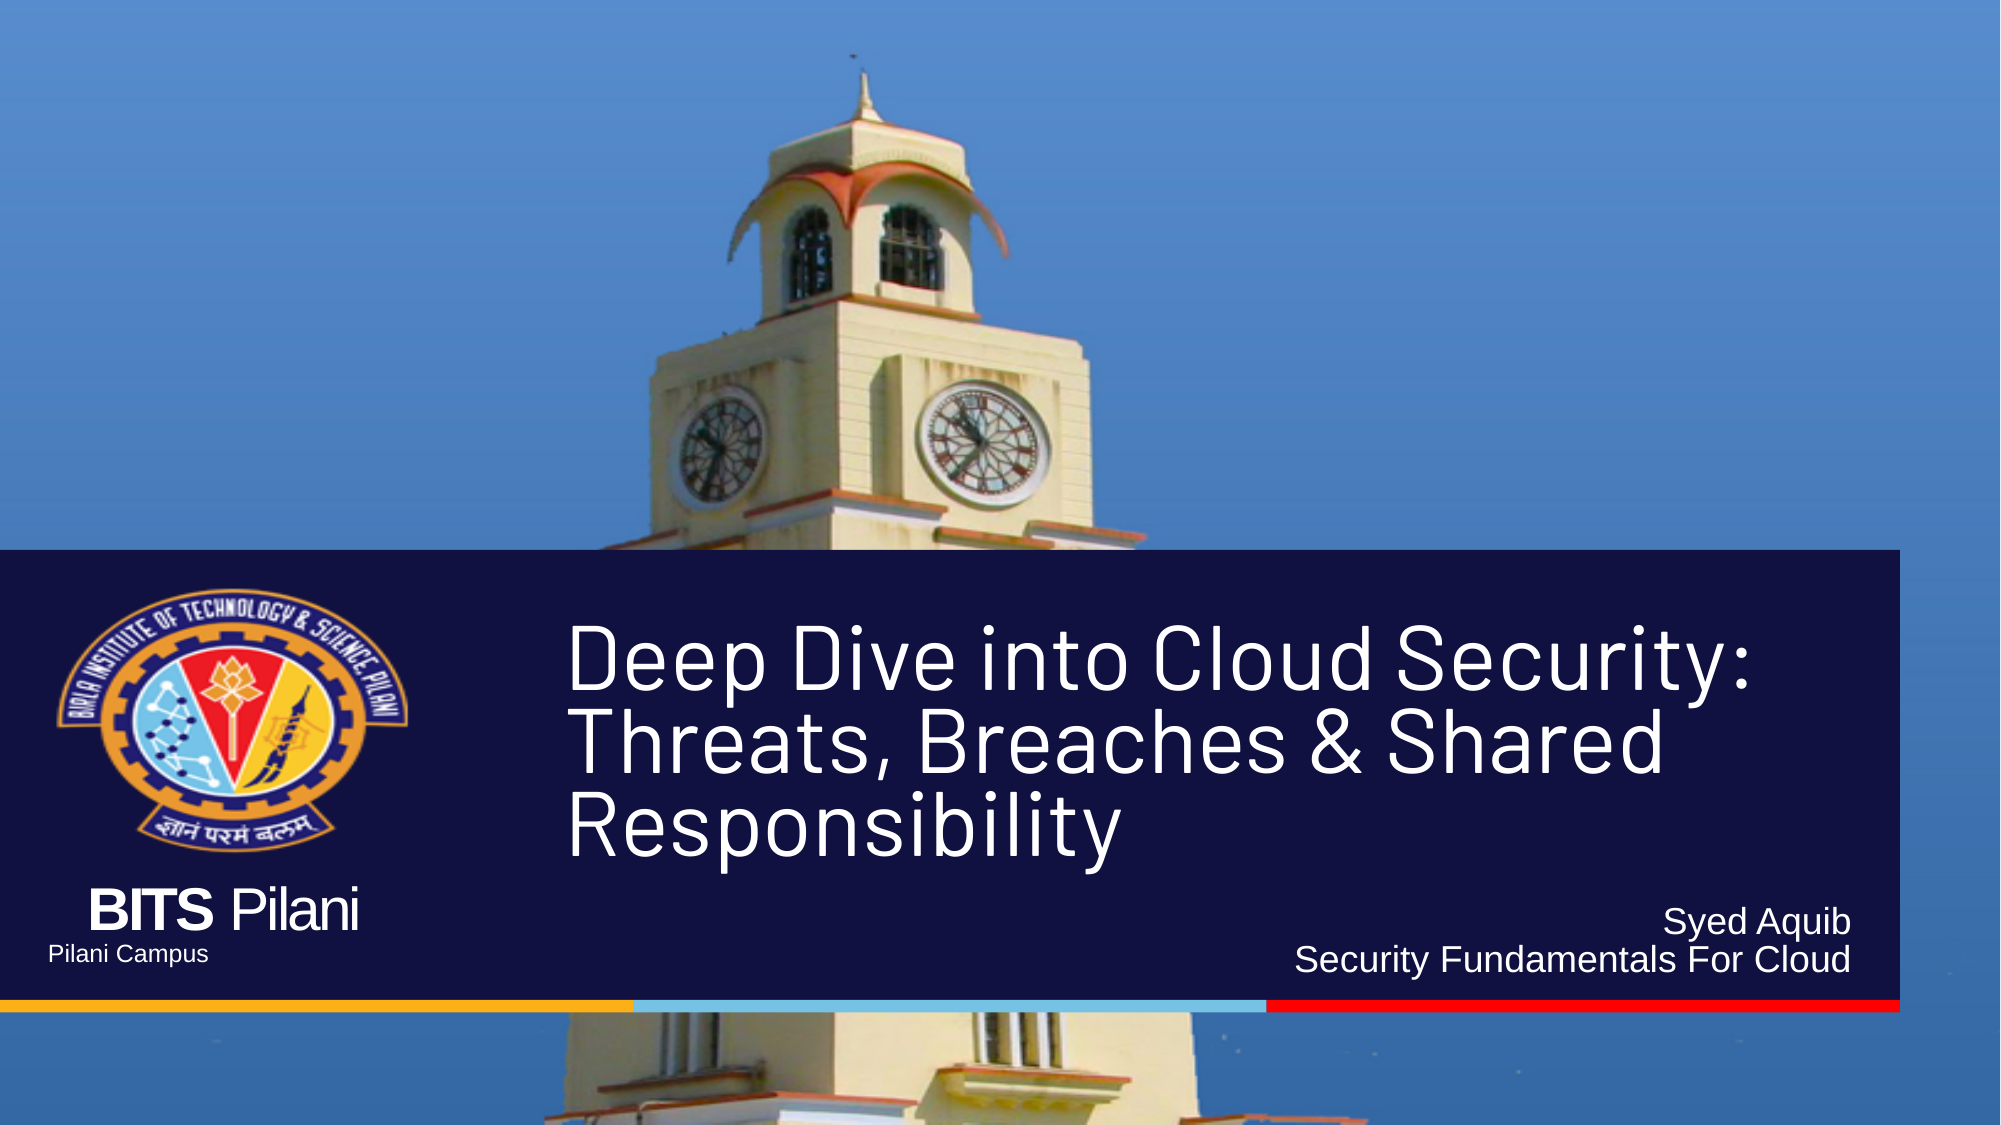

# Deep Dive into Cloud Security: Threats, Breaches & Shared Responsibility
Syed Aquib
Security Fundamentals For Cloud